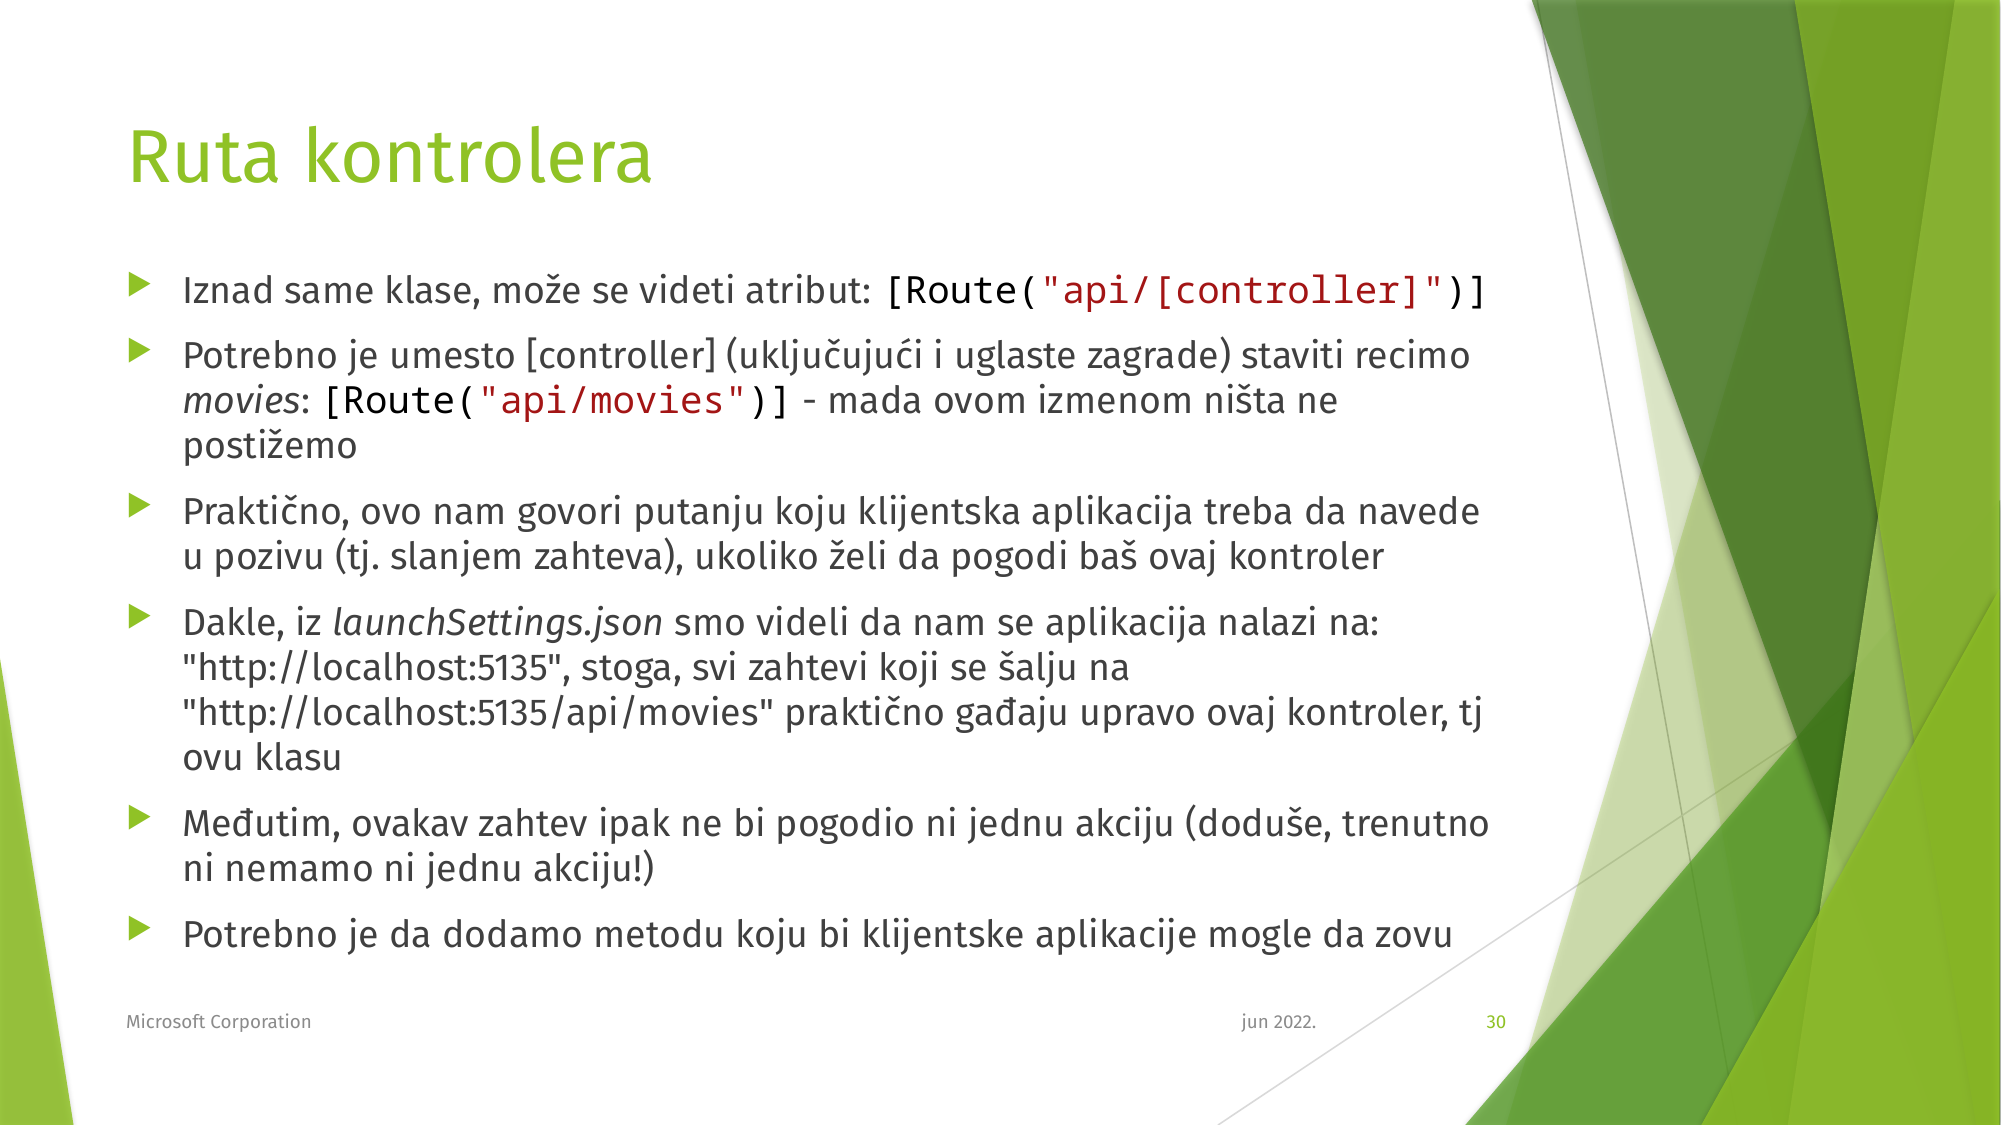

# Ruta kontrolera
Iznad same klase, može se videti atribut: [Route("api/[controller]")]
Potrebno je umesto [controller] (uključujući i uglaste zagrade) staviti recimo movies: [Route("api/movies")] - mada ovom izmenom ništa ne postižemo
Praktično, ovo nam govori putanju koju klijentska aplikacija treba da navede u pozivu (tj. slanjem zahteva), ukoliko želi da pogodi baš ovaj kontroler
Dakle, iz launchSettings.json smo videli da nam se aplikacija nalazi na:
"http://localhost:5135", stoga, svi zahtevi koji se šalju na
"http://localhost:5135/api/movies" praktično gađaju upravo ovaj kontroler, tj ovu klasu
Međutim, ovakav zahtev ipak ne bi pogodio ni jednu akciju (doduše, trenutno ni nemamo ni jednu akciju!)
Potrebno je da dodamo metodu koju bi klijentske aplikacije mogle da zovu
Microsoft Corporation
jun 2022.
30